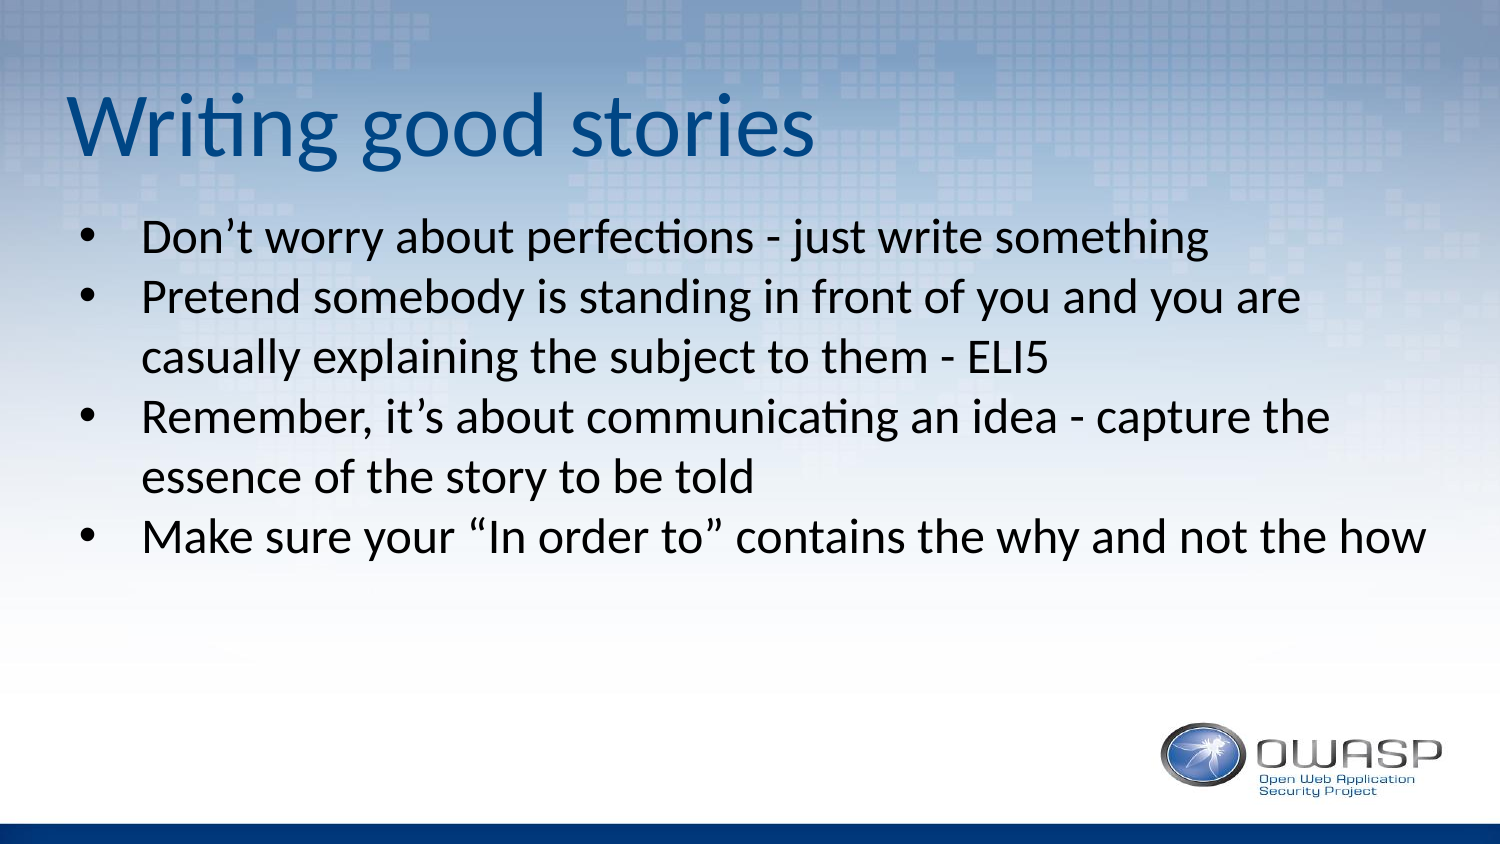

# Writing good stories
Don’t worry about perfections - just write something
Pretend somebody is standing in front of you and you are casually explaining the subject to them - ELI5
Remember, it’s about communicating an idea - capture the essence of the story to be told
Make sure your “In order to” contains the why and not the how